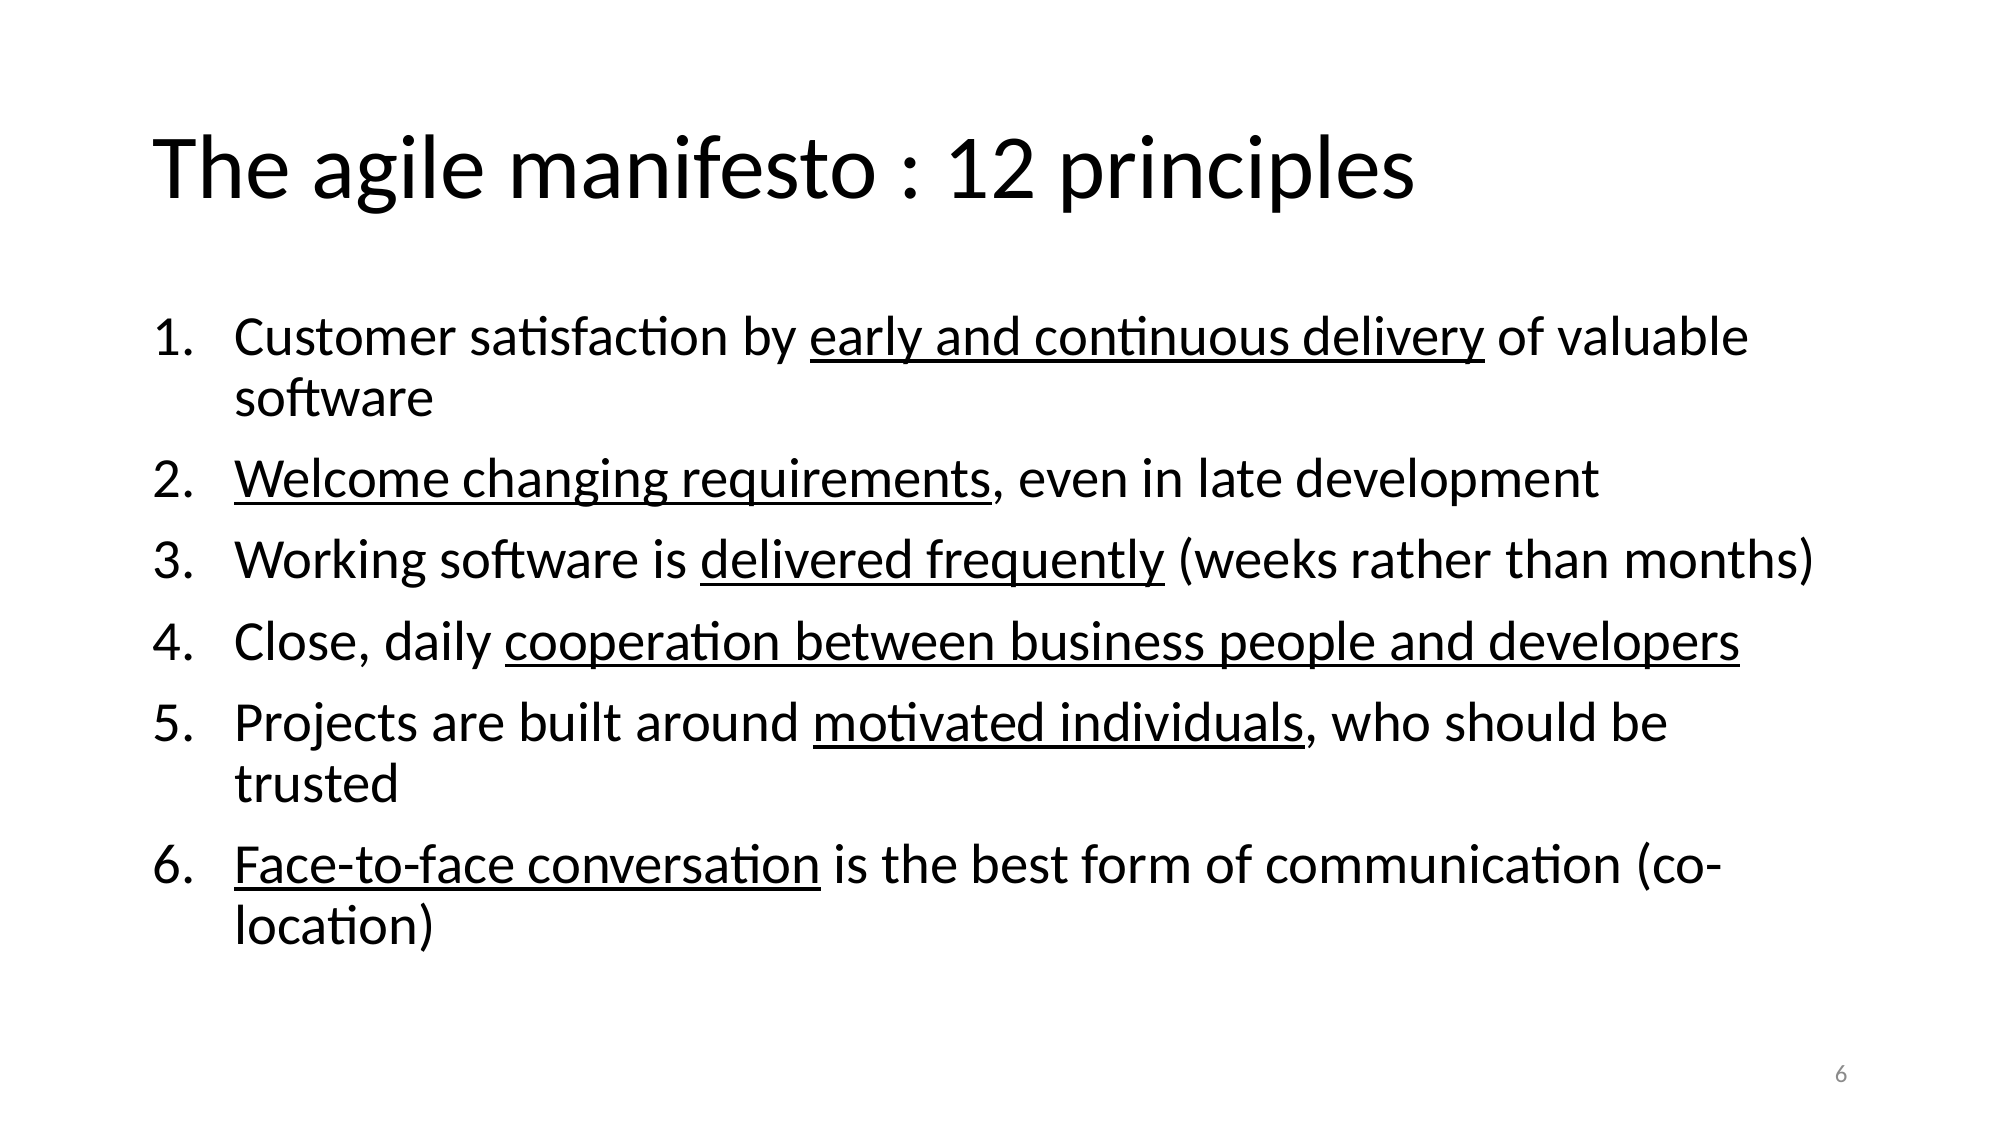

# The agile manifesto : 12 principles
Customer satisfaction by early and continuous delivery of valuable software
Welcome changing requirements, even in late development
Working software is delivered frequently (weeks rather than months)
Close, daily cooperation between business people and developers
Projects are built around motivated individuals, who should be trusted
Face-to-face conversation is the best form of communication (co-location)

6